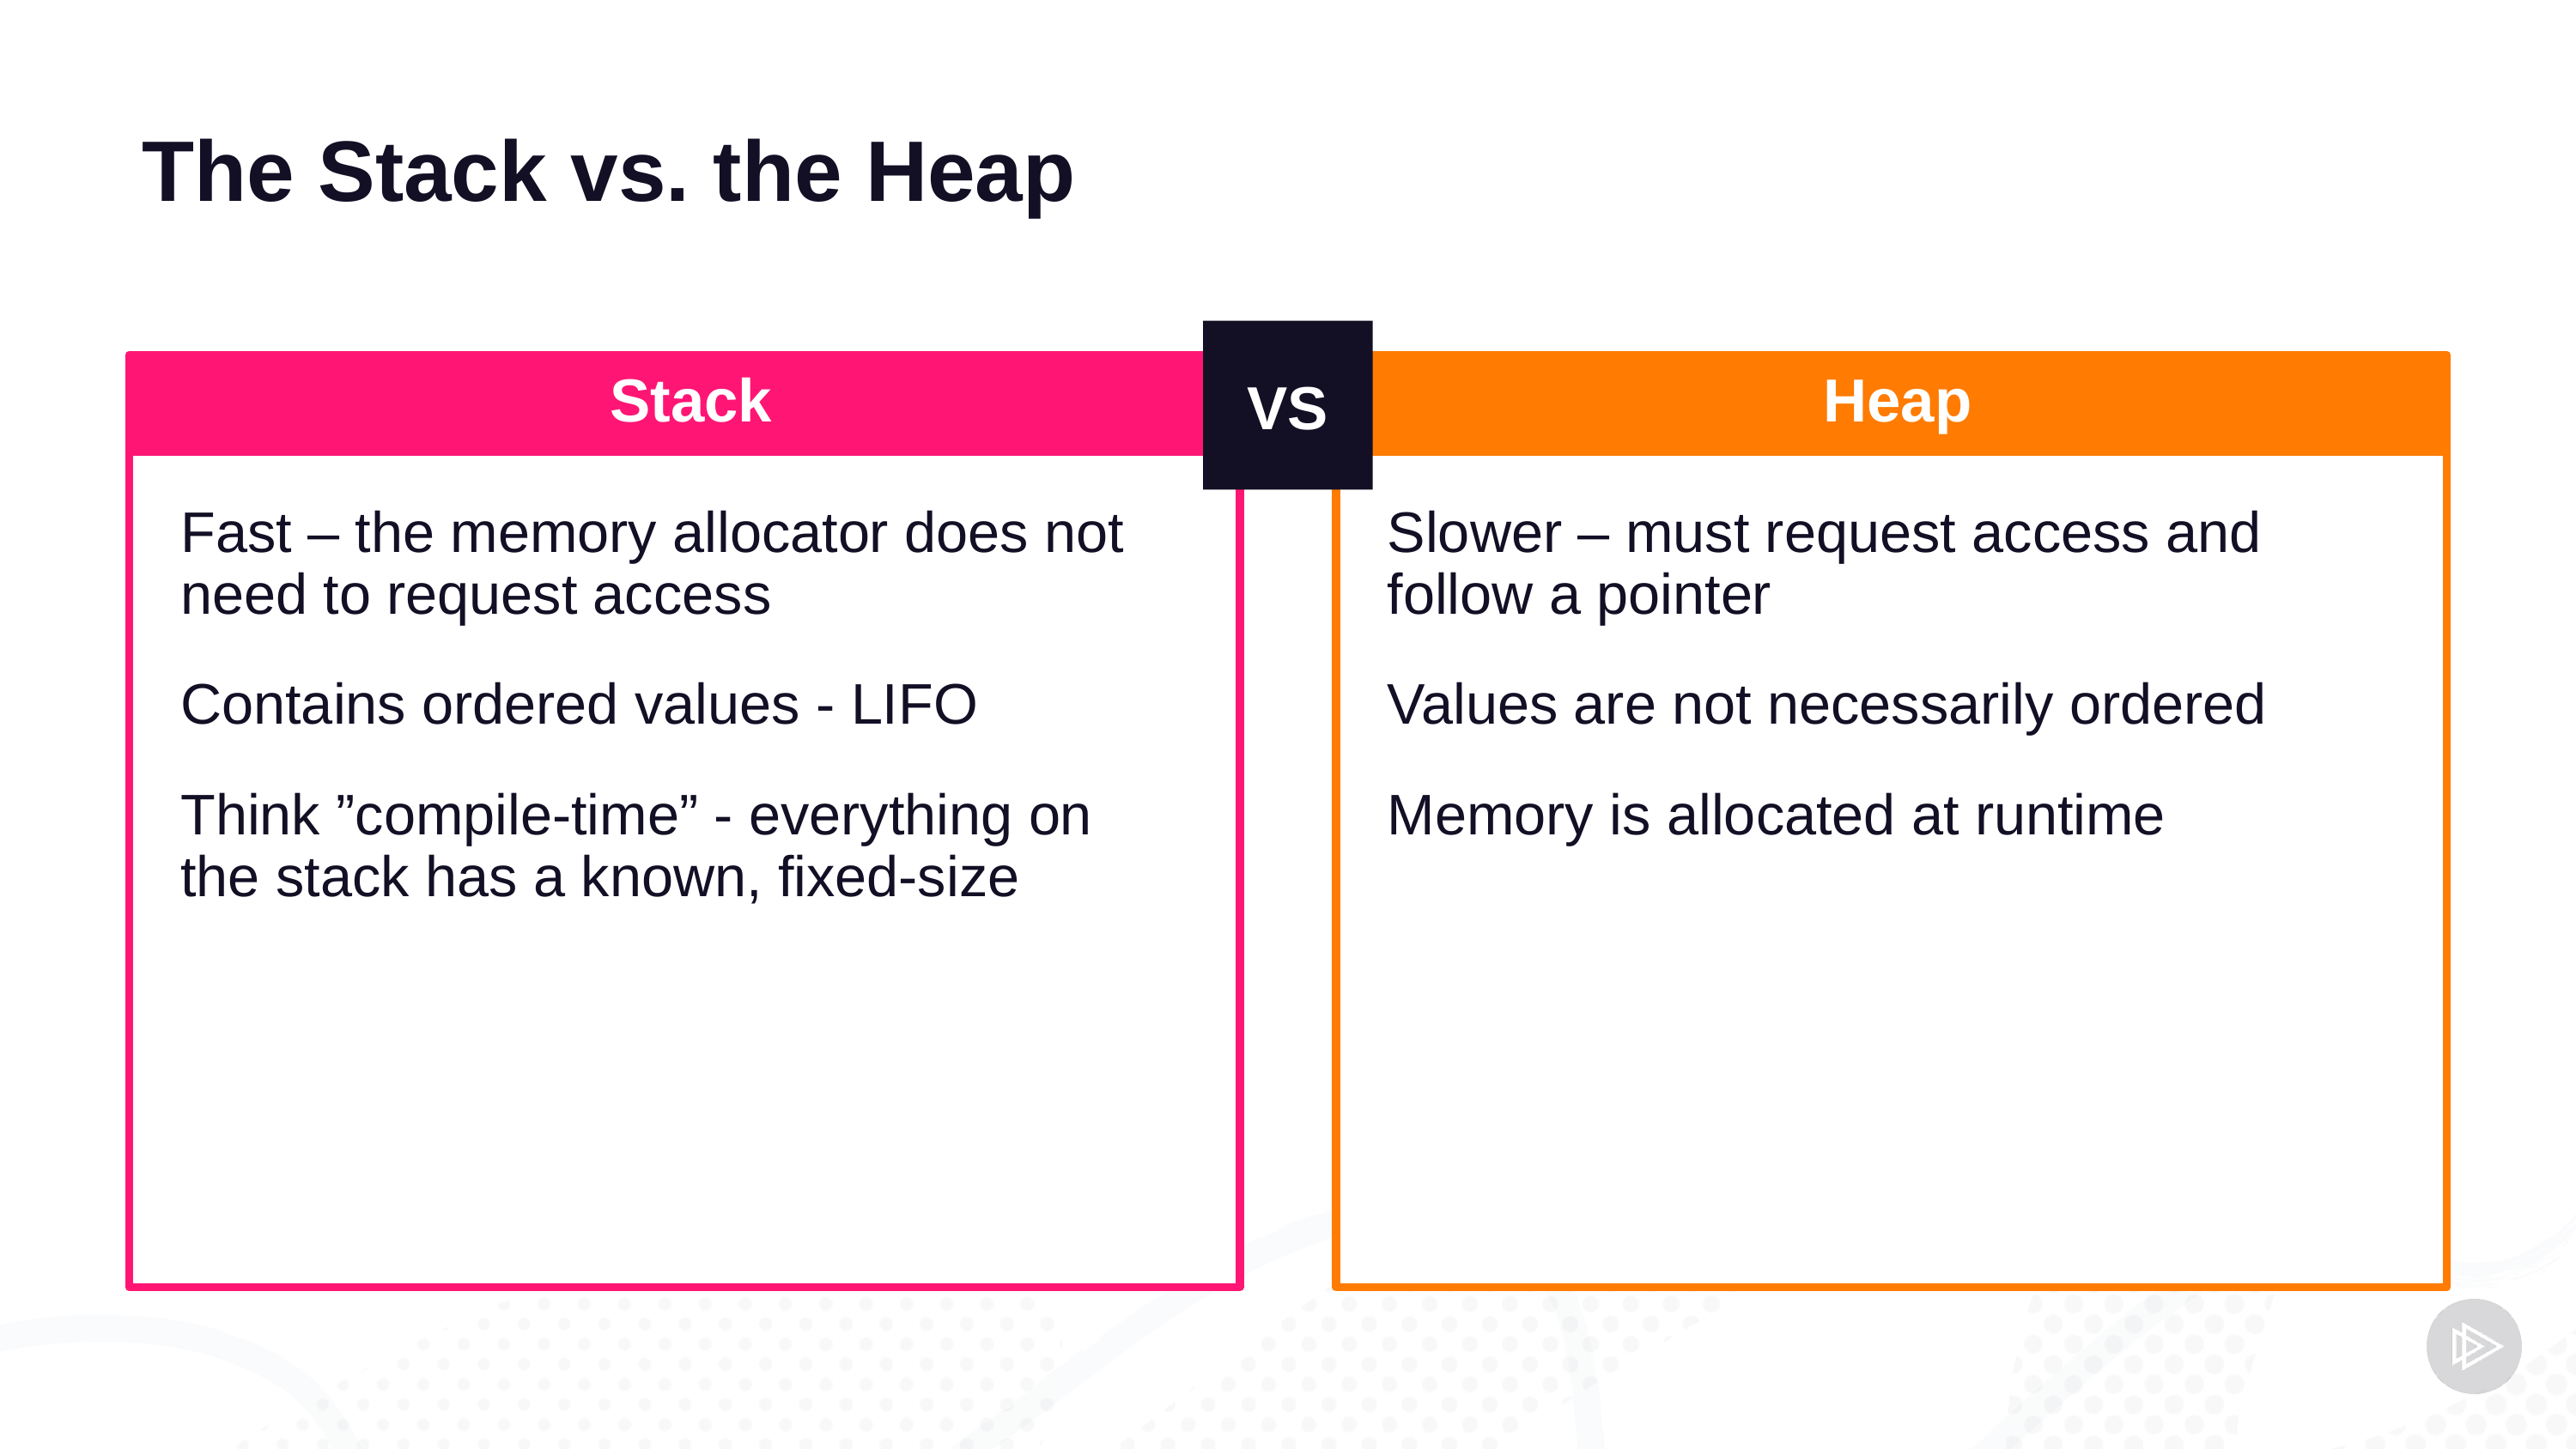

# The Stack vs. the Heap
VS
Stack
Heap
Fast – the memory allocator does not need to request access
Contains ordered values - LIFO
Think ”compile-time” - everything on the stack has a known, fixed-size
Slower – must request access and follow a pointer
Values are not necessarily ordered
Memory is allocated at runtime